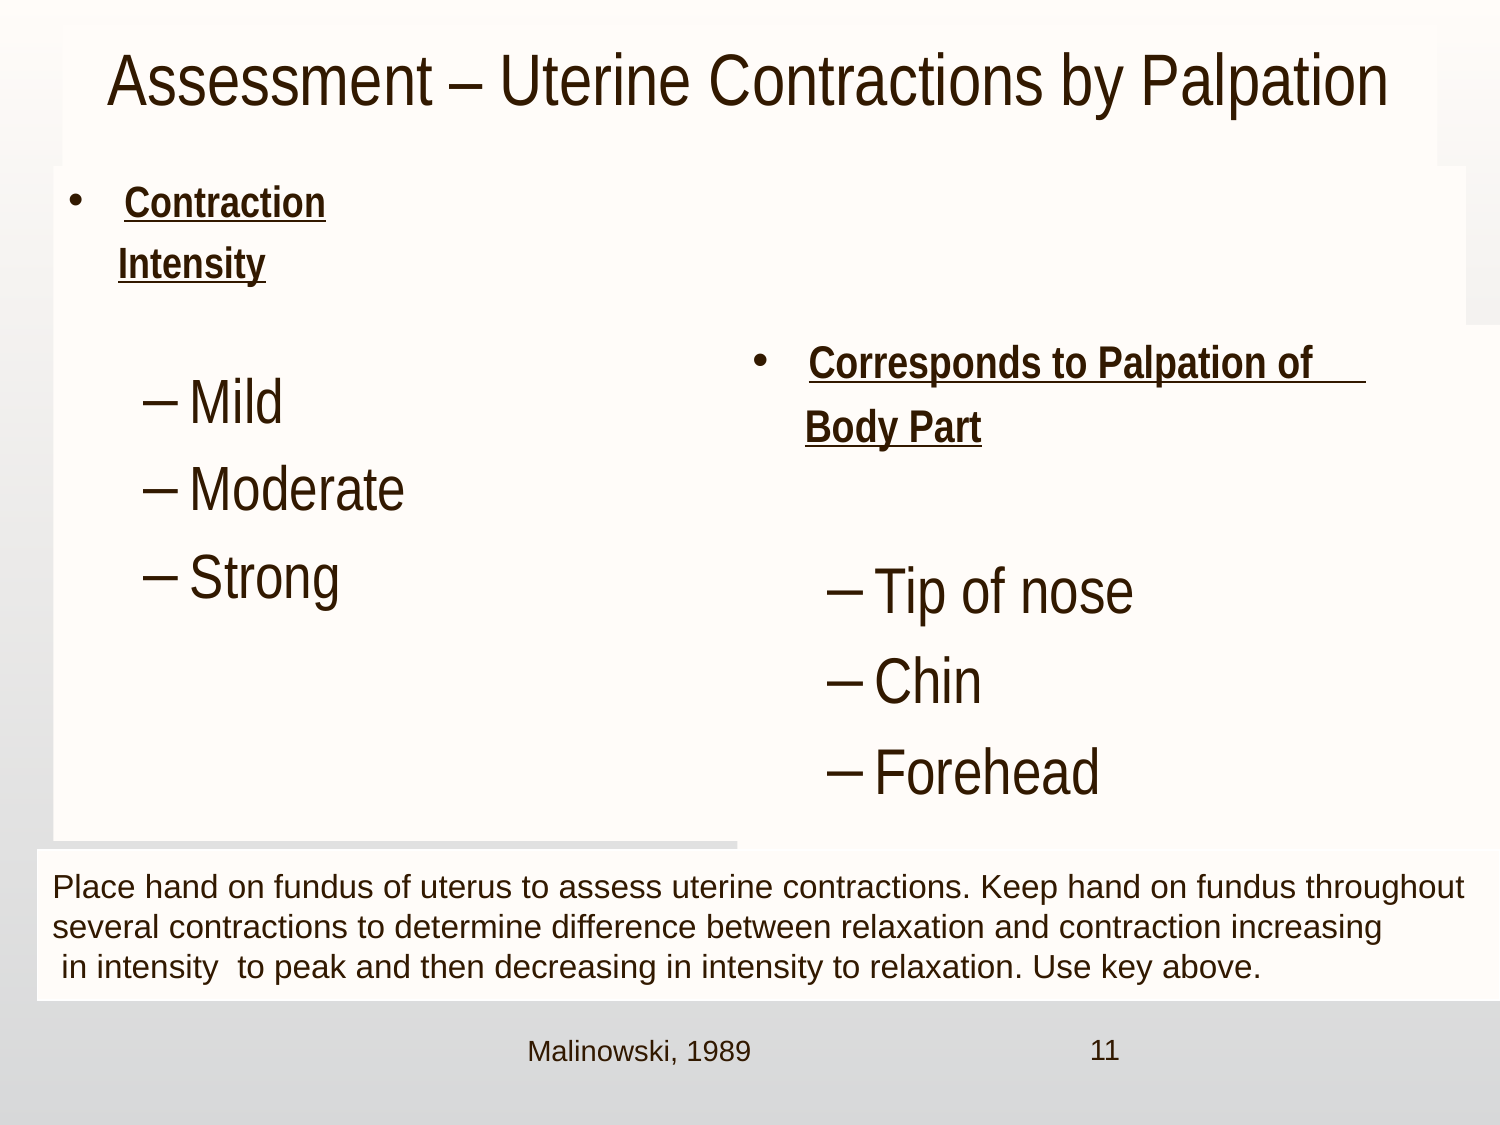

# Assessment – Uterine Contractions by Palpation
Contraction
     Intensity

Mild
Moderate
Strong
Corresponds to Palpation of
     Body Part

Tip of nose
Chin
Forehead

Place hand on fundus of uterus to assess uterine contractions. Keep hand on fundus throughout
several contractions to determine difference between relaxation and contraction increasing
 in intensity  to peak and then decreasing in intensity to relaxation. Use key above.
11
Malinowski, 1989